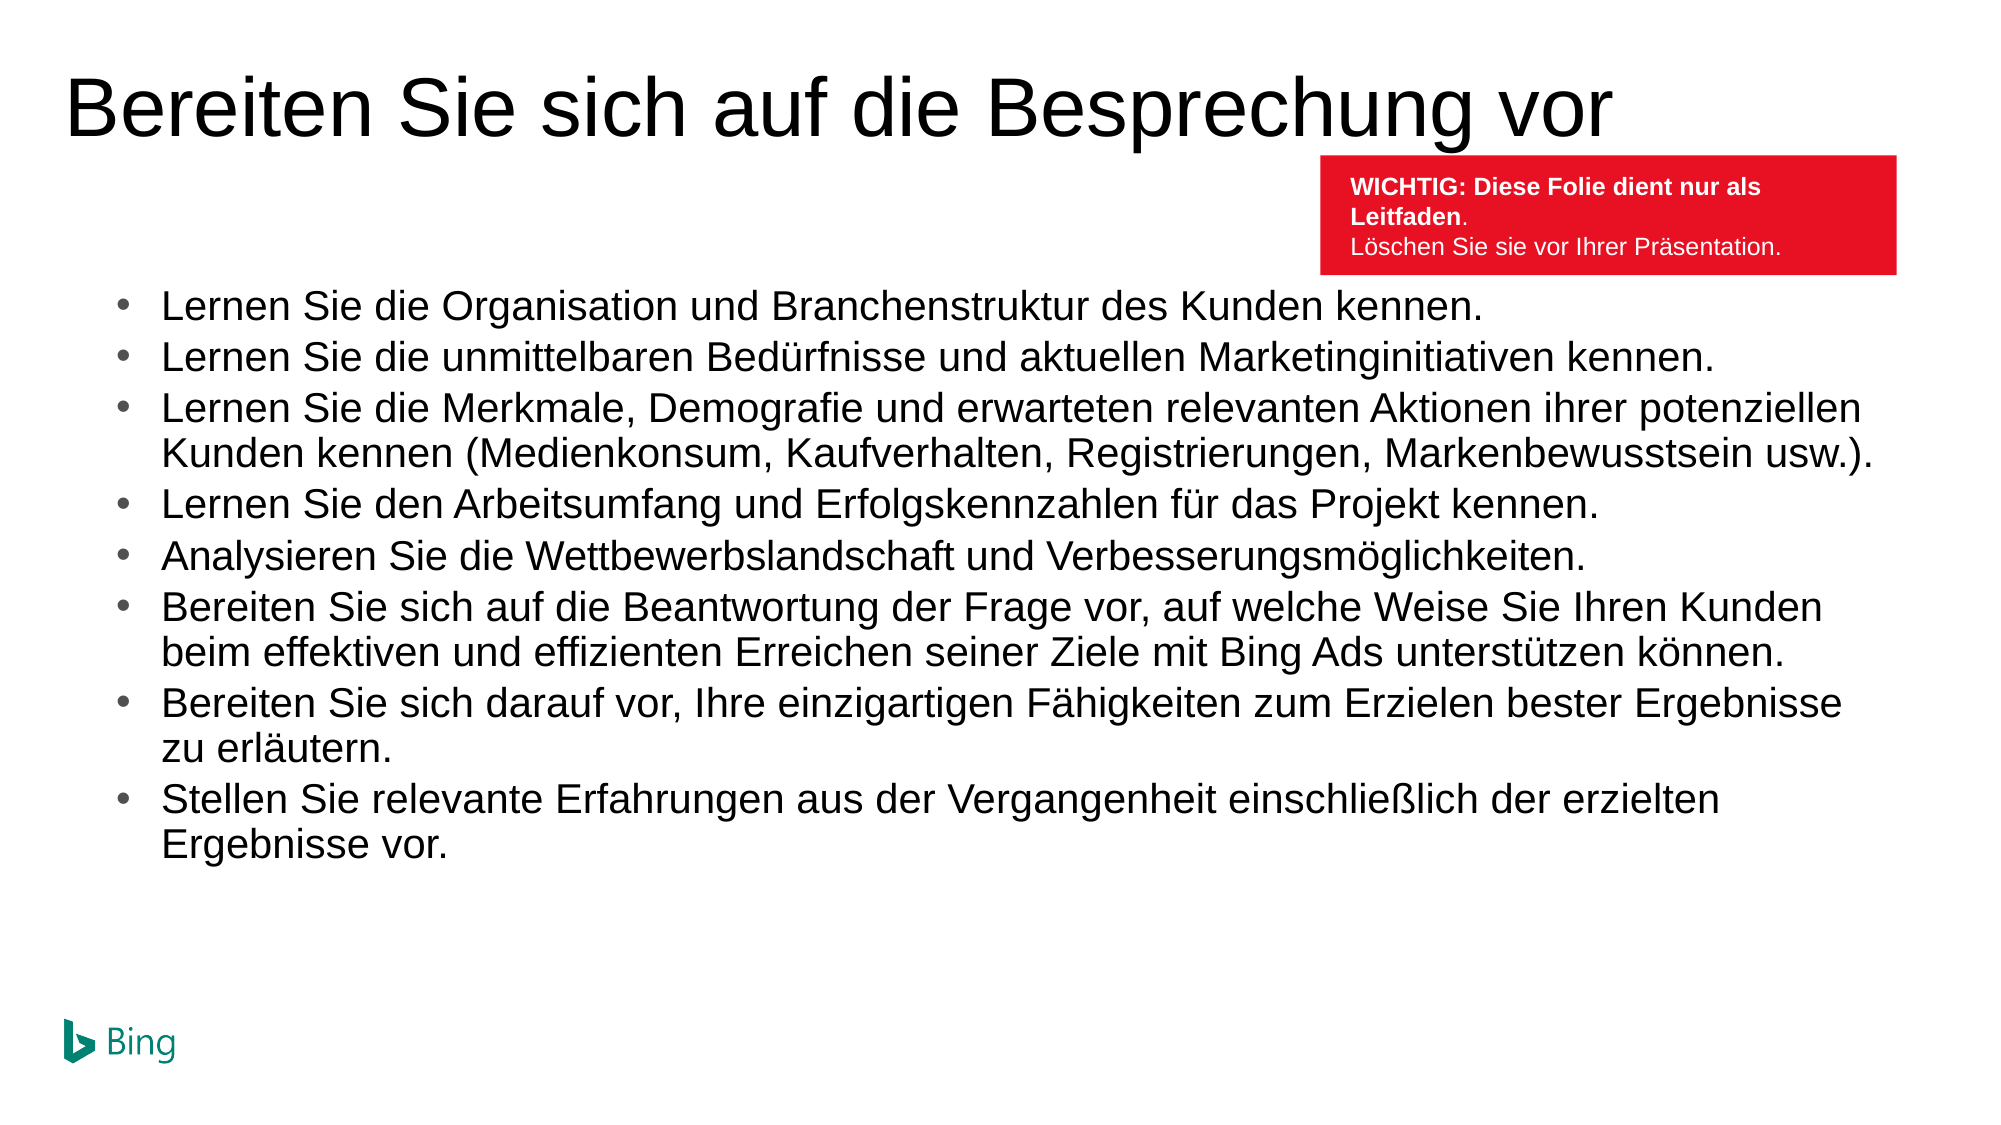

Bereiten Sie sich auf die Besprechung vor
WICHTIG: Diese Folie dient nur als Leitfaden.
Löschen Sie sie vor Ihrer Präsentation.
Lernen Sie die Organisation und Branchenstruktur des Kunden kennen.
Lernen Sie die unmittelbaren Bedürfnisse und aktuellen Marketinginitiativen kennen.
Lernen Sie die Merkmale, Demografie und erwarteten relevanten Aktionen ihrer potenziellen Kunden kennen (Medienkonsum, Kaufverhalten, Registrierungen, Markenbewusstsein usw.).
Lernen Sie den Arbeitsumfang und Erfolgskennzahlen für das Projekt kennen.
Analysieren Sie die Wettbewerbslandschaft und Verbesserungsmöglichkeiten.
Bereiten Sie sich auf die Beantwortung der Frage vor, auf welche Weise Sie Ihren Kunden beim effektiven und effizienten Erreichen seiner Ziele mit Bing Ads unterstützen können.
Bereiten Sie sich darauf vor, Ihre einzigartigen Fähigkeiten zum Erzielen bester Ergebnisse zu erläutern.
Stellen Sie relevante Erfahrungen aus der Vergangenheit einschließlich der erzielten Ergebnisse vor.